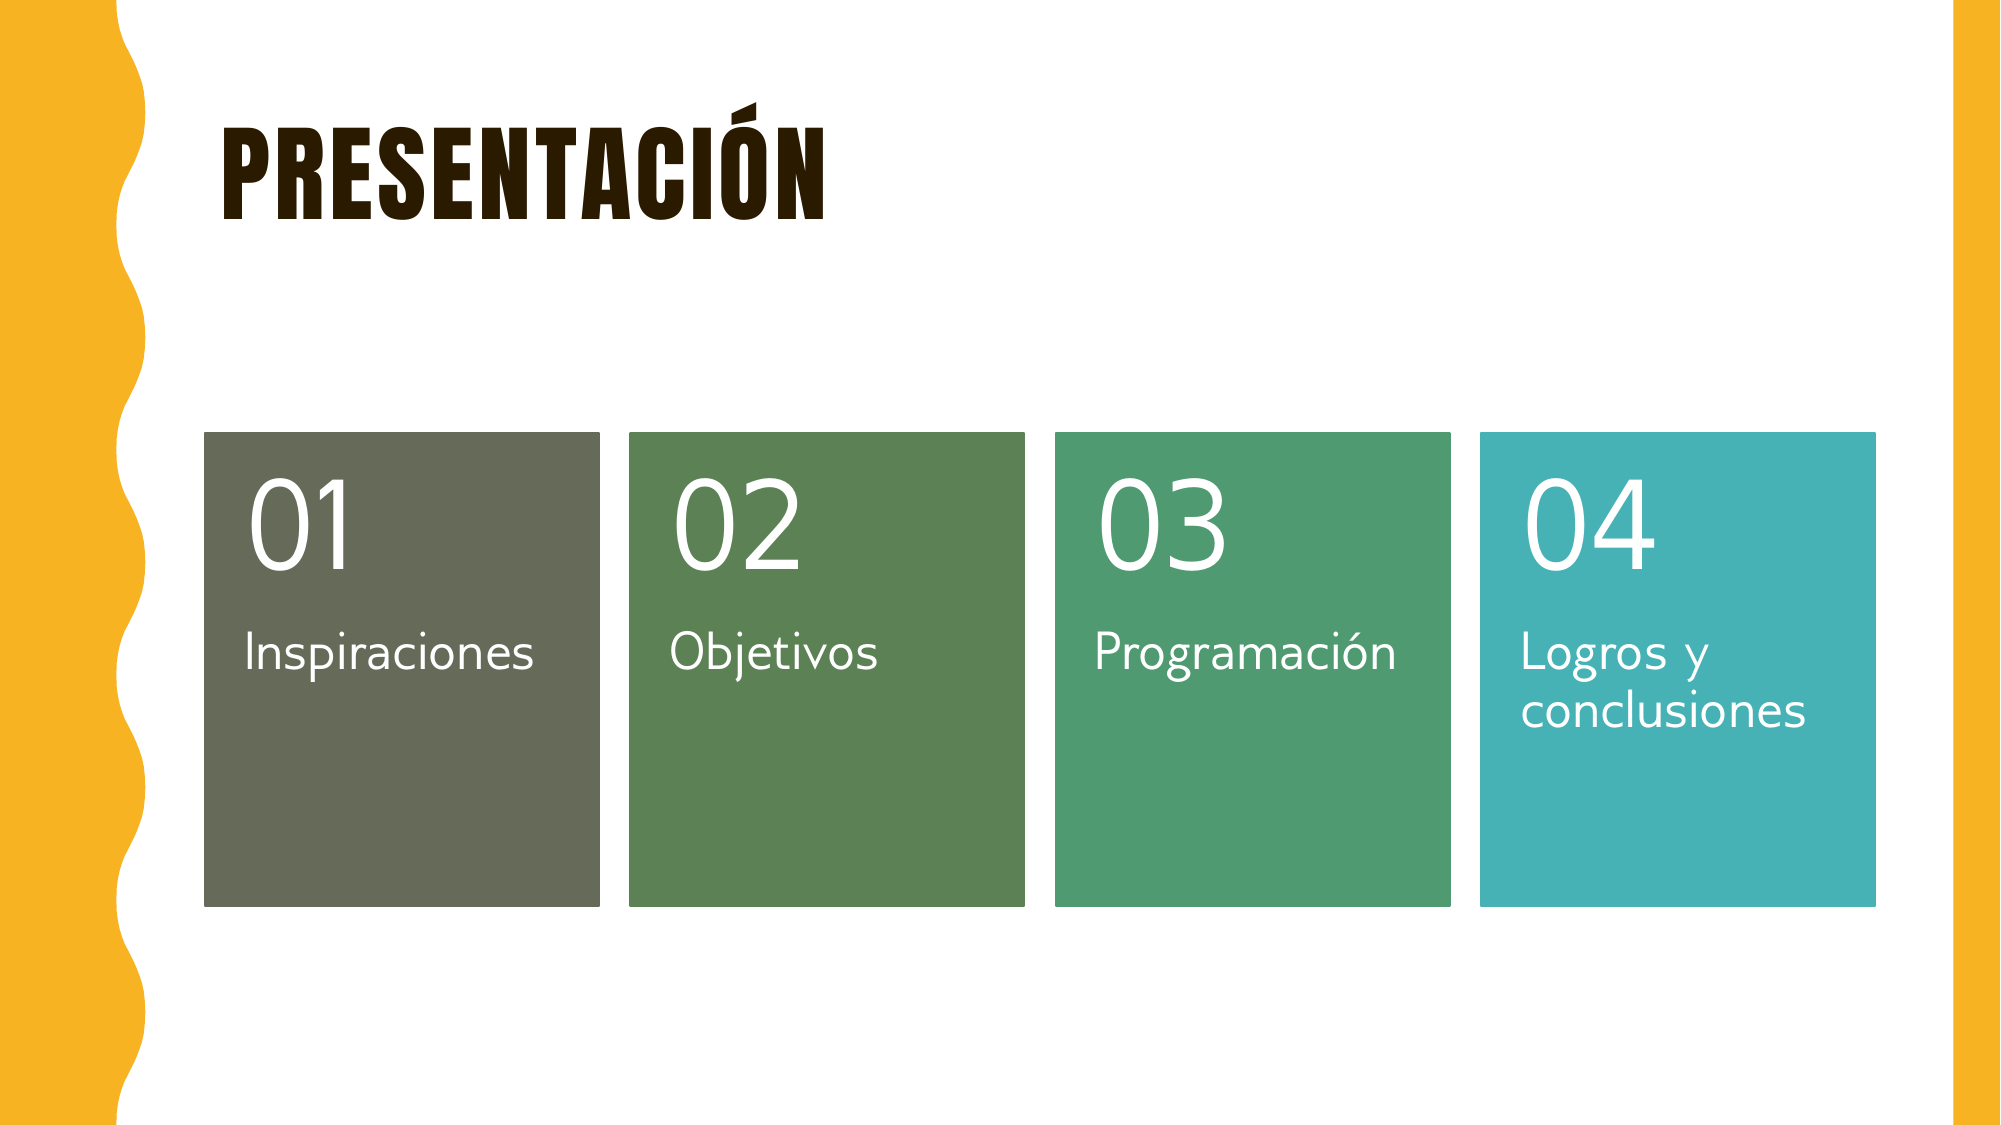

# Presentación
Inspiraciones
01
Objetivos
02
Programación
03
Logros y conclusiones
04